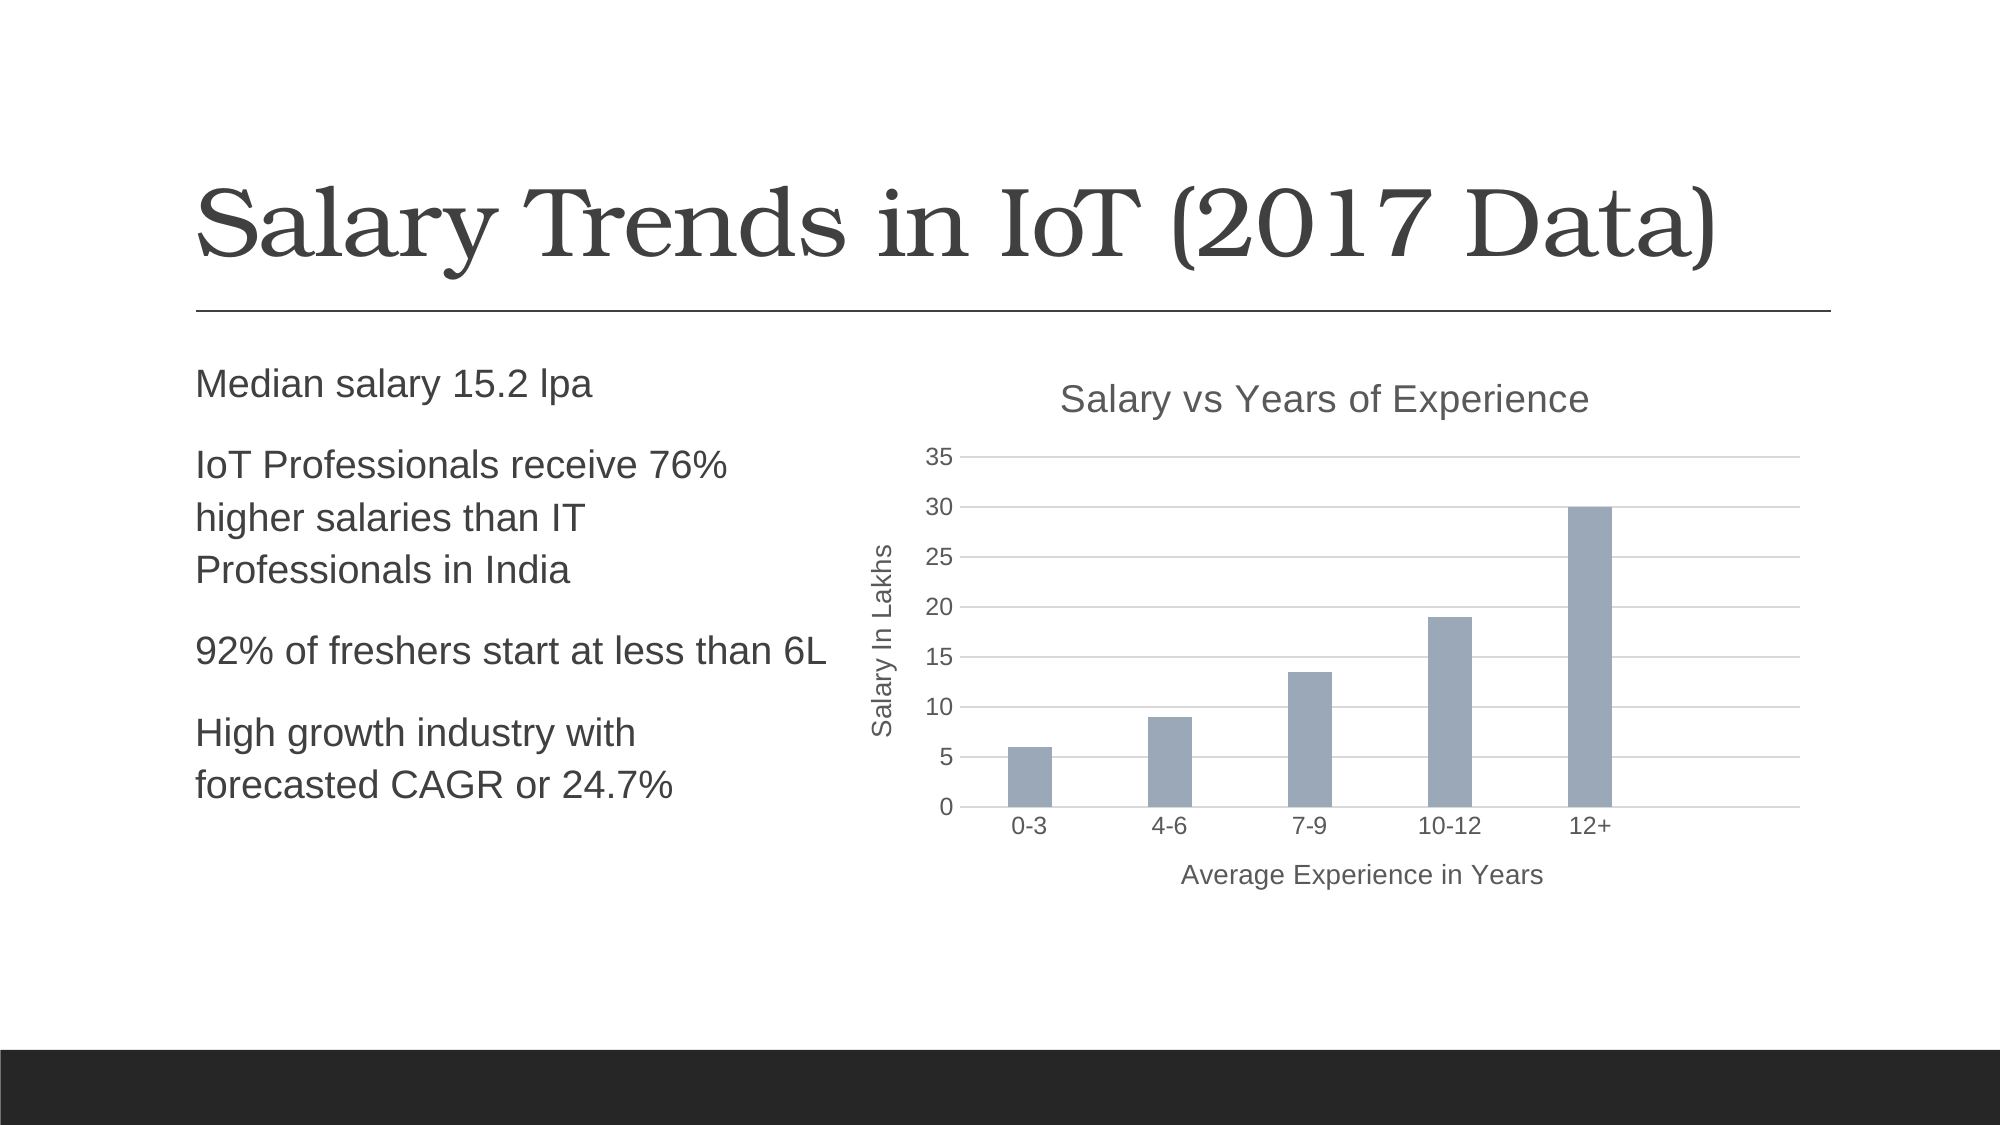

# Salary Trends in IoT (2017 Data)
Median salary 15.2 lpa
IoT Professionals receive 76% higher salaries than IT Professionals in India
92% of freshers start at less than 6L
High growth industry with forecasted CAGR or 24.7%

### Chart: Salary vs Years of Experience

| Category | Average Experience in Years |
|---|---|
| 0-3 | 6.0 |
| 4-6 | 9.0 |
| 7-9 | 13.5 |
| 10-12 | 19.0 |
| 12+ | 30.0 |